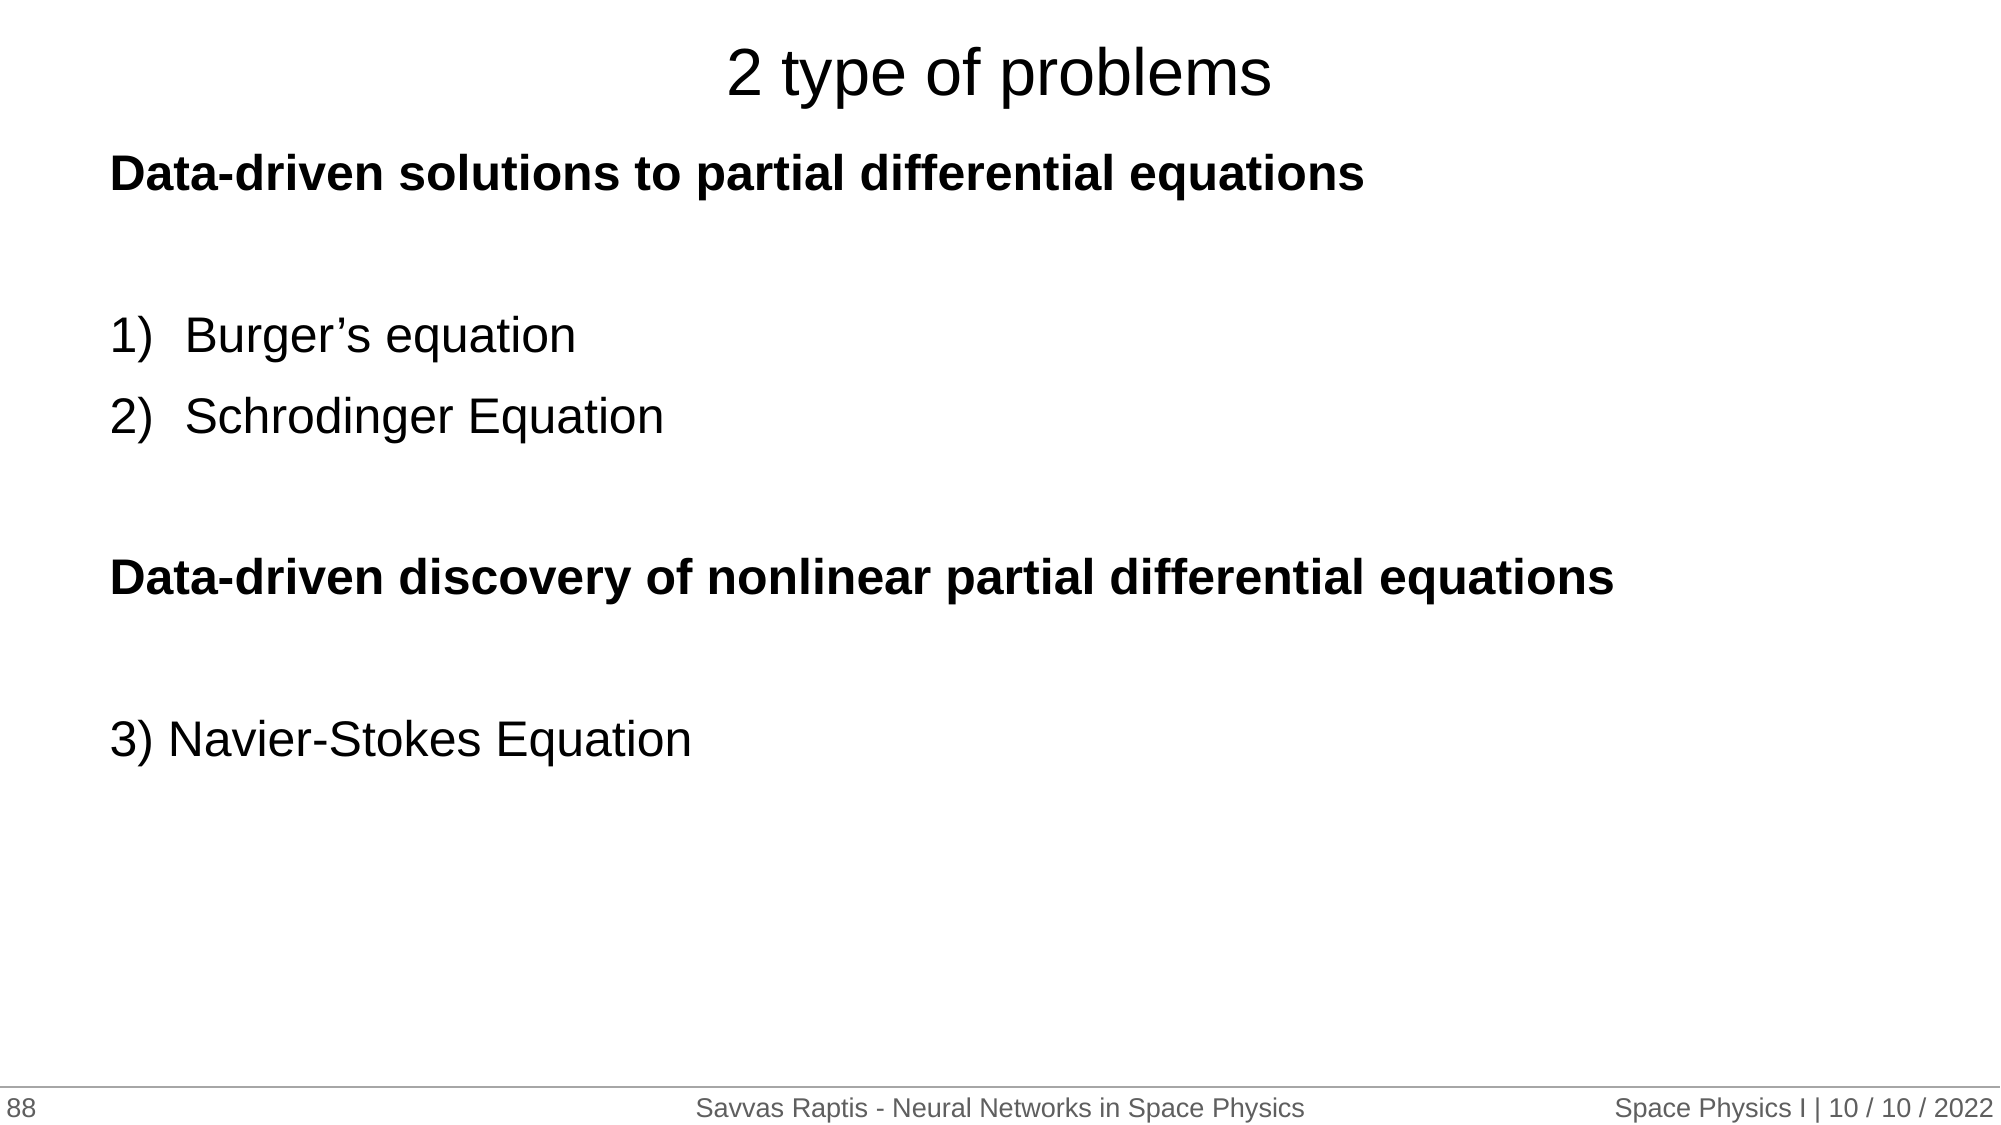

# 2 type of problems
Data-driven solutions to partial differential equations

Burger’s equation
Schrodinger Equation

Data-driven discovery of nonlinear partial differential equations

3) Navier-Stokes Equation